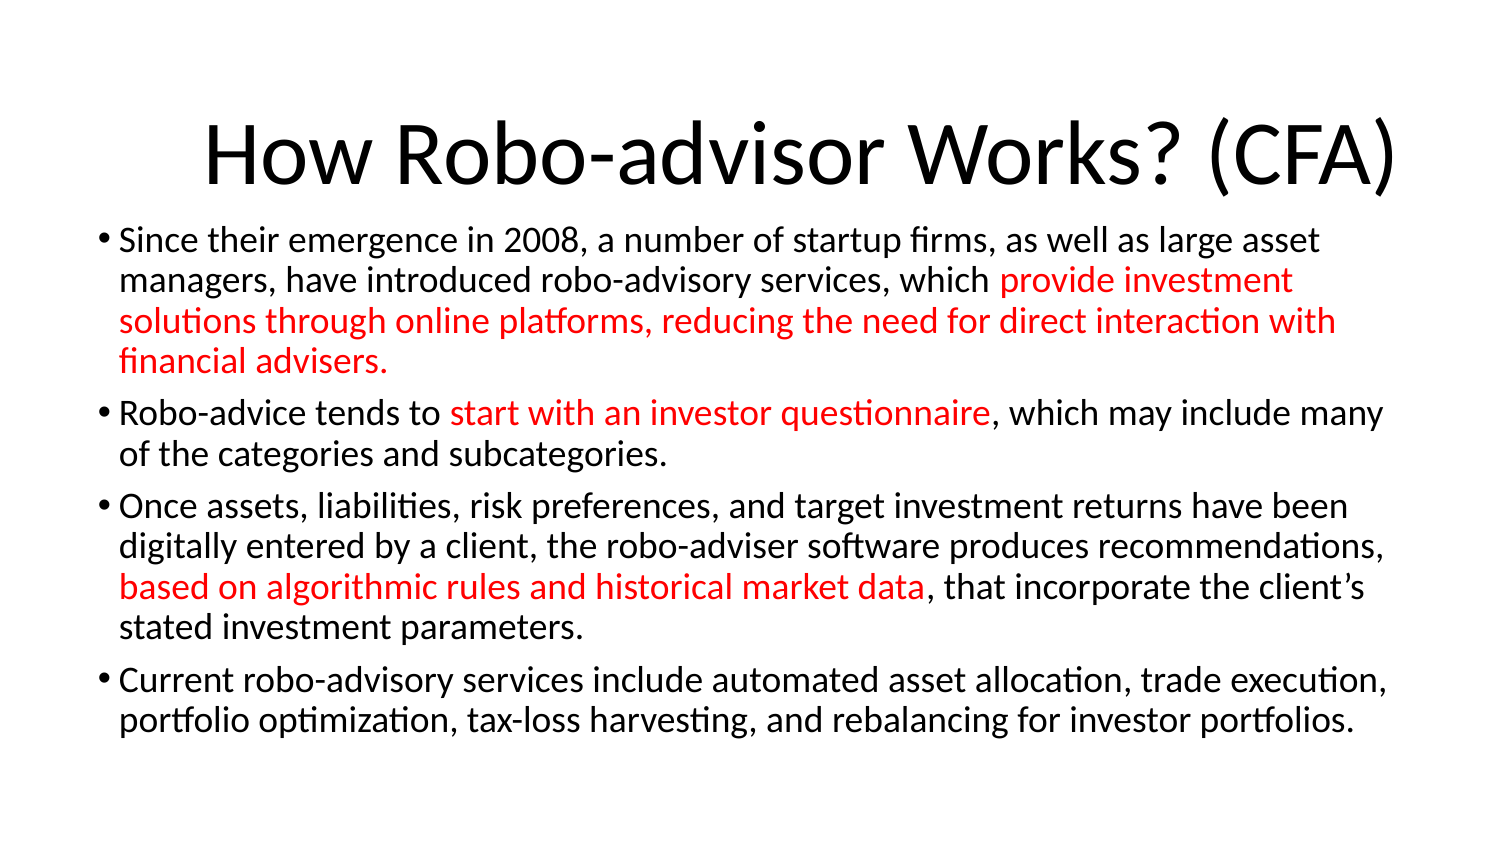

# How Robo-advisor Works? (CFA)
Since their emergence in 2008, a number of startup firms, as well as large asset managers, have introduced robo-advisory services, which provide investment solutions through online platforms, reducing the need for direct interaction with financial advisers.
Robo-advice tends to start with an investor questionnaire, which may include many of the categories and subcategories.
Once assets, liabilities, risk preferences, and target investment returns have been digitally entered by a client, the robo-adviser software produces recommendations, based on algorithmic rules and historical market data, that incorporate the client’s stated investment parameters.
Current robo-advisory services include automated asset allocation, trade execution, portfolio optimization, tax-loss harvesting, and rebalancing for investor portfolios.